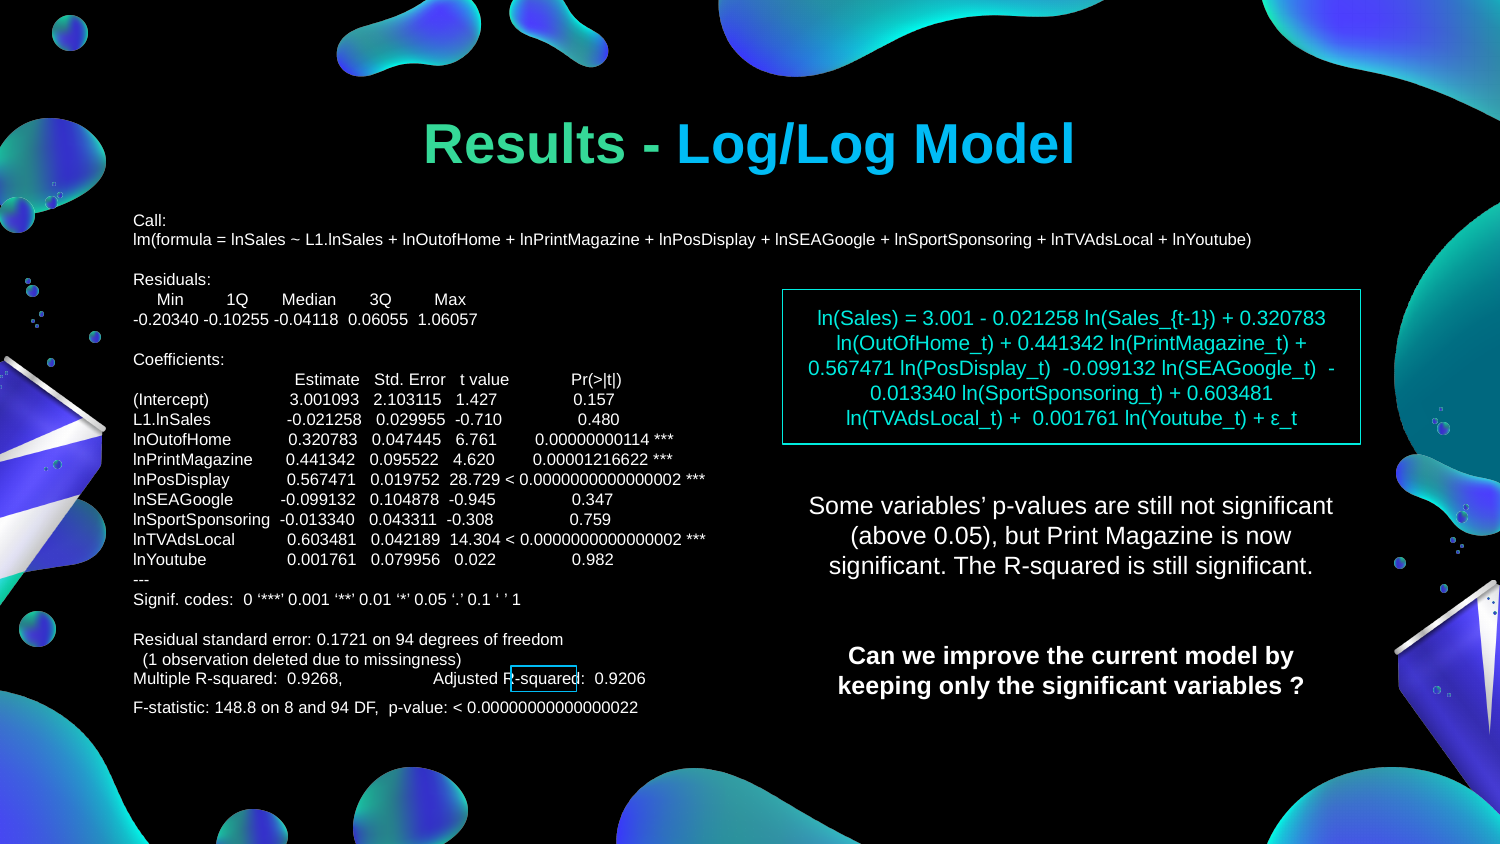

# Results - Log/Log Model
Call:
lm(formula = lnSales ~ L1.lnSales + lnOutofHome + lnPrintMagazine + lnPosDisplay + lnSEAGoogle + lnSportSponsoring + lnTVAdsLocal + lnYoutube)

Residuals:
     Min         1Q       Median       3Q         Max
-0.20340 -0.10255 -0.04118  0.06055  1.06057

Coefficients:
                                  Estimate   Std. Error   t value             Pr(>|t|)
(Intercept)                 3.001093   2.103115   1.427                0.157
L1.lnSales                -0.021258   0.029955  -0.710                0.480
lnOutofHome            0.320783   0.047445   6.761        0.00000000114 ***
lnPrintMagazine       0.441342   0.095522   4.620        0.00001216622 ***
lnPosDisplay            0.567471   0.019752  28.729 < 0.0000000000000002 ***
lnSEAGoogle          -0.099132   0.104878  -0.945                0.347
lnSportSponsoring  -0.013340   0.043311  -0.308                0.759
lnTVAdsLocal           0.603481   0.042189  14.304 < 0.0000000000000002 ***
lnYoutube                 0.001761   0.079956   0.022                0.982
---
Signif. codes:  0 ‘***’ 0.001 ‘**’ 0.01 ‘*’ 0.05 ‘.’ 0.1 ‘ ’ 1

Residual standard error: 0.1721 on 94 degrees of freedom
  (1 observation deleted due to missingness)
Multiple R-squared:  0.9268,	Adjusted R-squared:  0.9206
F-statistic: 148.8 on 8 and 94 DF,  p-value: < 0.00000000000000022

ln(Sales) = 3.001 - 0.021258 ln(Sales_{t-1}) + 0.320783 ln(OutOfHome_t) + 0.441342 ln(PrintMagazine_t) + 0.567471 ln(PosDisplay_t)  -0.099132 ln(SEAGoogle_t)  -0.013340 ln(SportSponsoring_t) + 0.603481 ln(TVAdsLocal_t) +  0.001761 ln(Youtube_t) + ε_t
Some variables’ p-values are still not significant (above 0.05), but Print Magazine is now significant. The R-squared is still significant.

Can we improve the current model by keeping only the significant variables ?